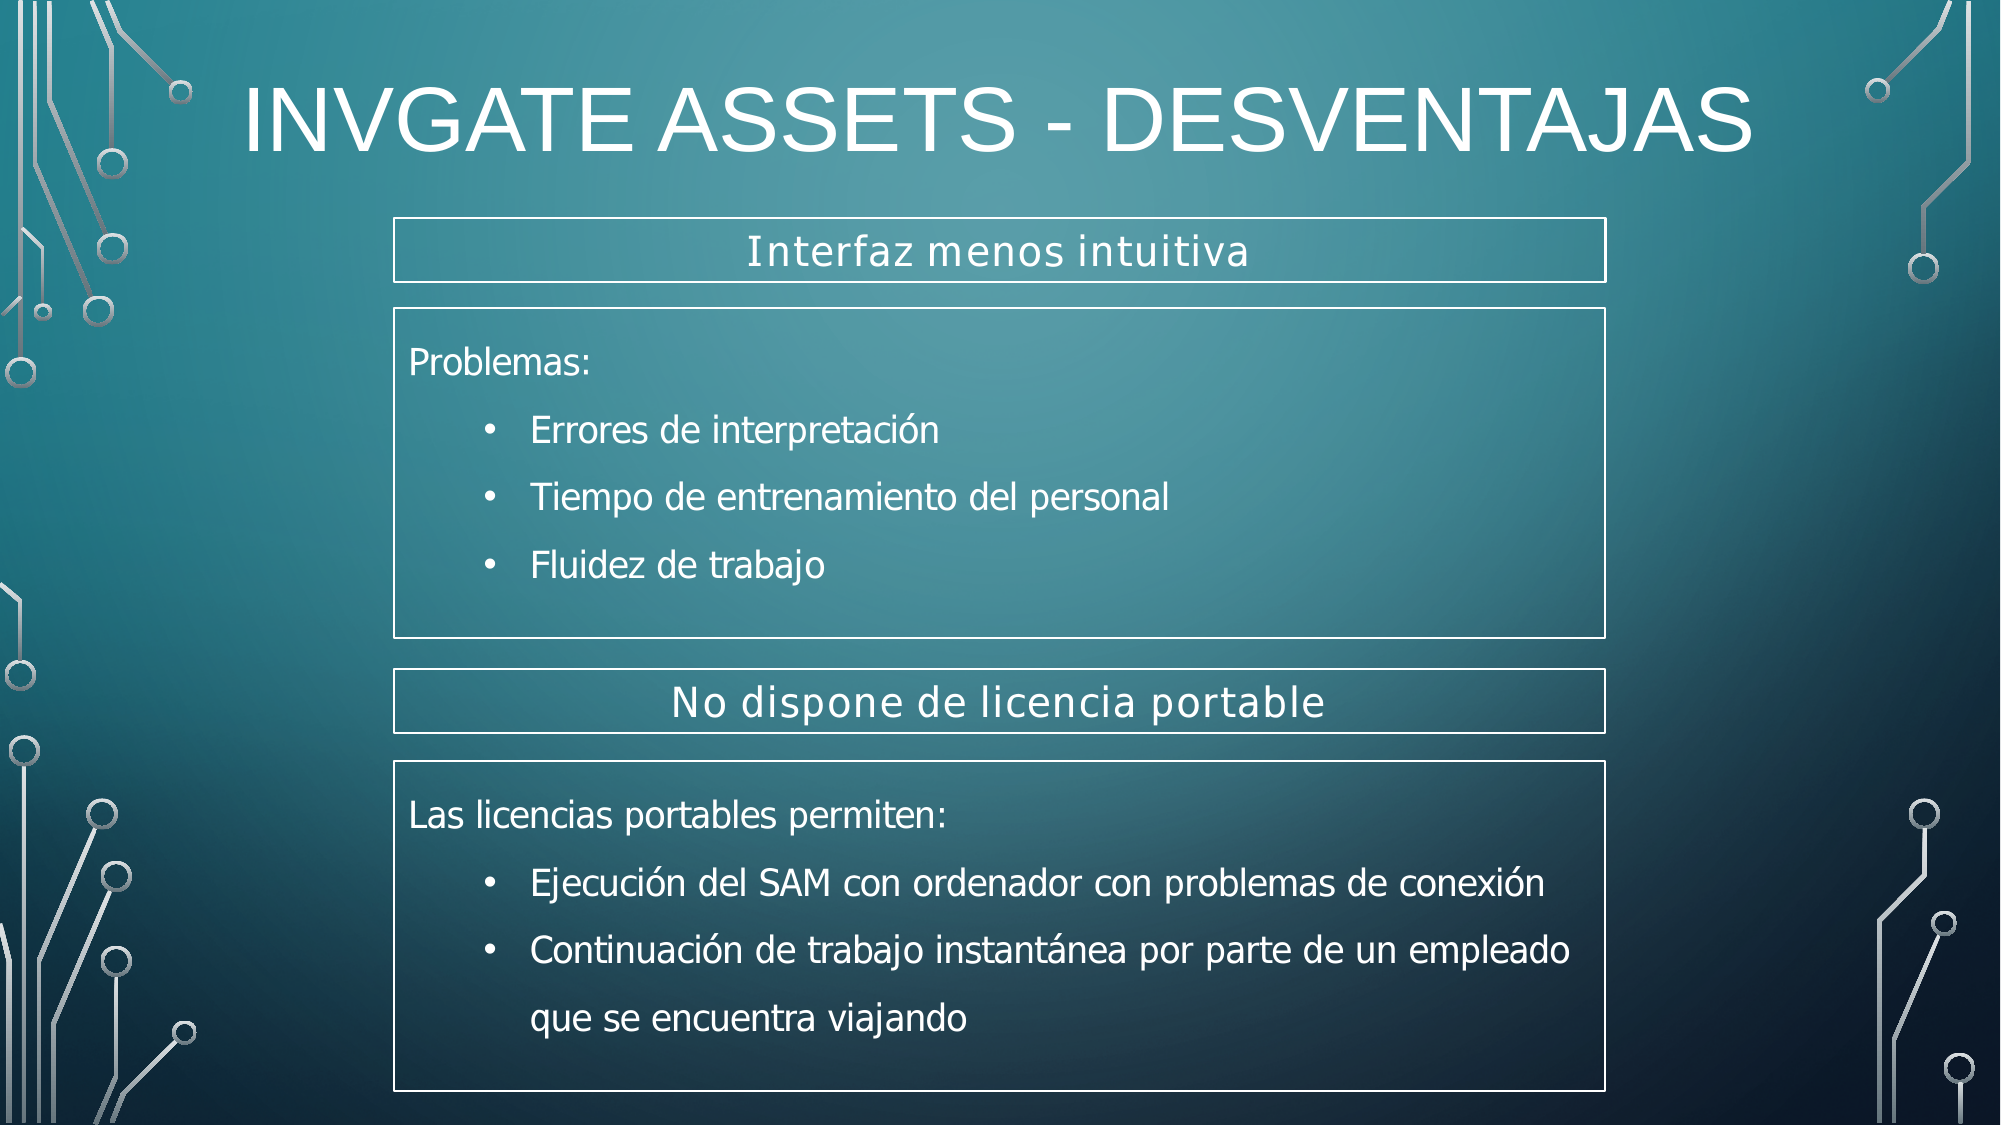

# Invgate assets - Desventajas
Interfaz menos intuitiva
Problemas:
Errores de interpretación
Tiempo de entrenamiento del personal
Fluidez de trabajo

No dispone de licencia portable
Las licencias portables permiten:
Ejecución del SAM con ordenador con problemas de conexión
Continuación de trabajo instantánea por parte de un empleado que se encuentra viajando